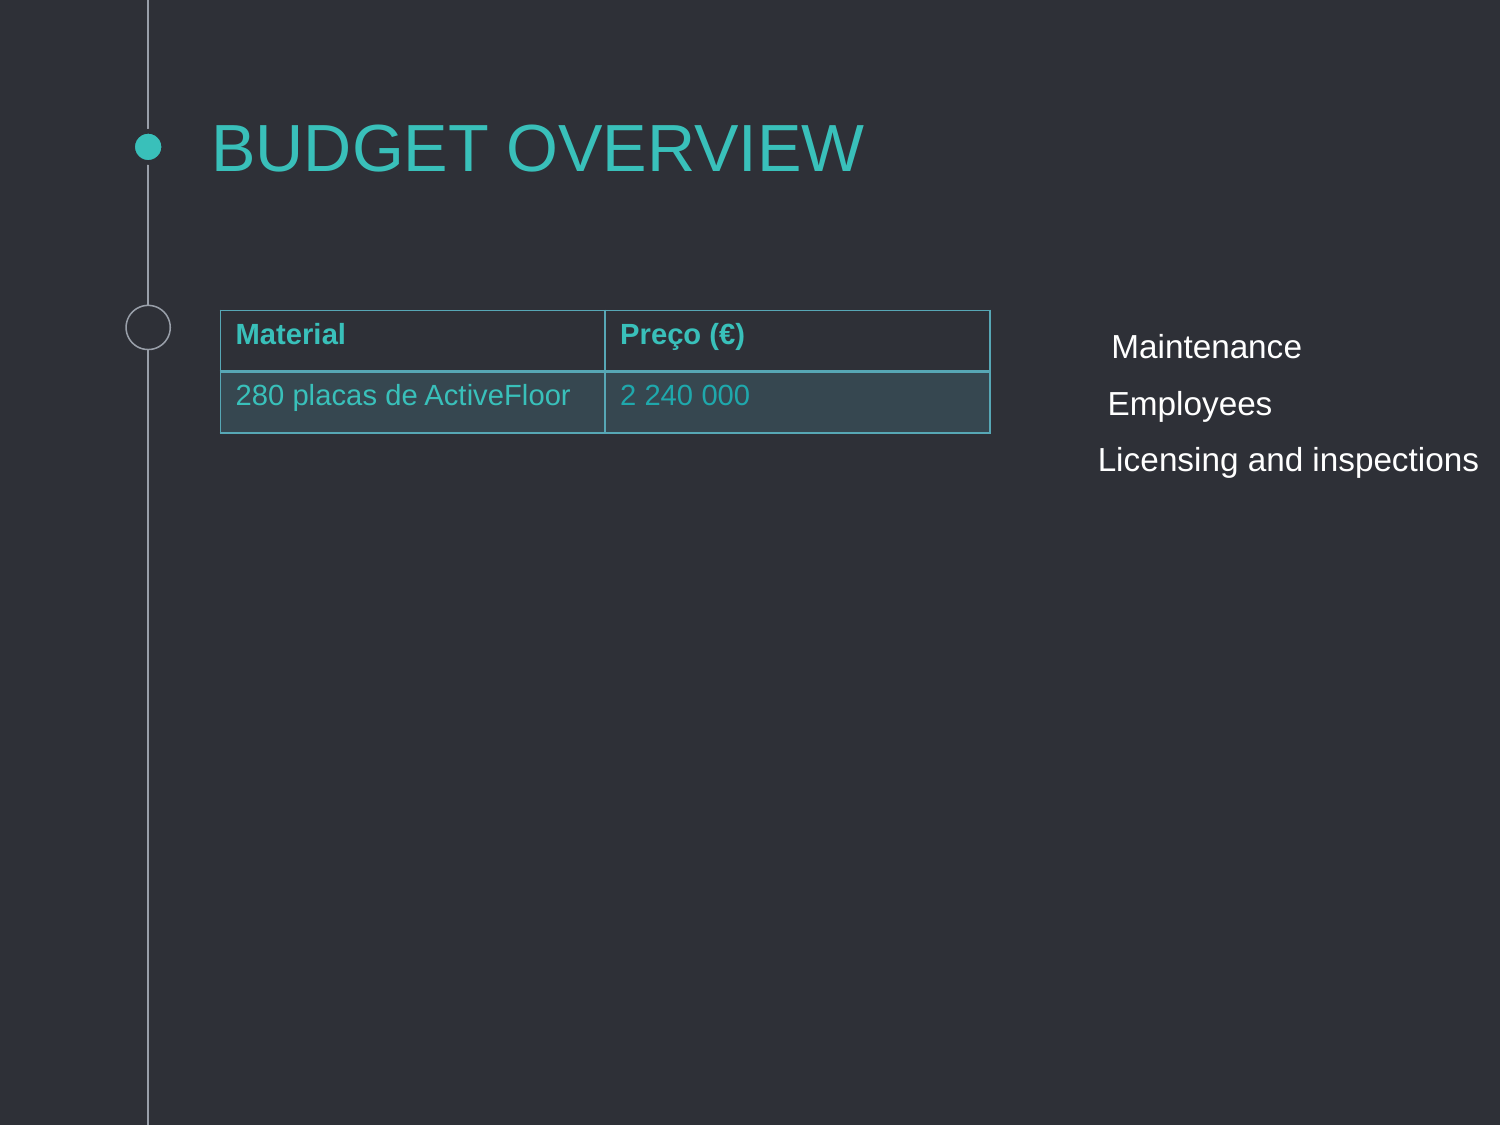

# BUDGET OVERVIEW
| Material | Preço (€) |
| --- | --- |
| 280 placas de ActiveFloor | 2 240 000 |
Maintenance
Employees
Licensing and inspections